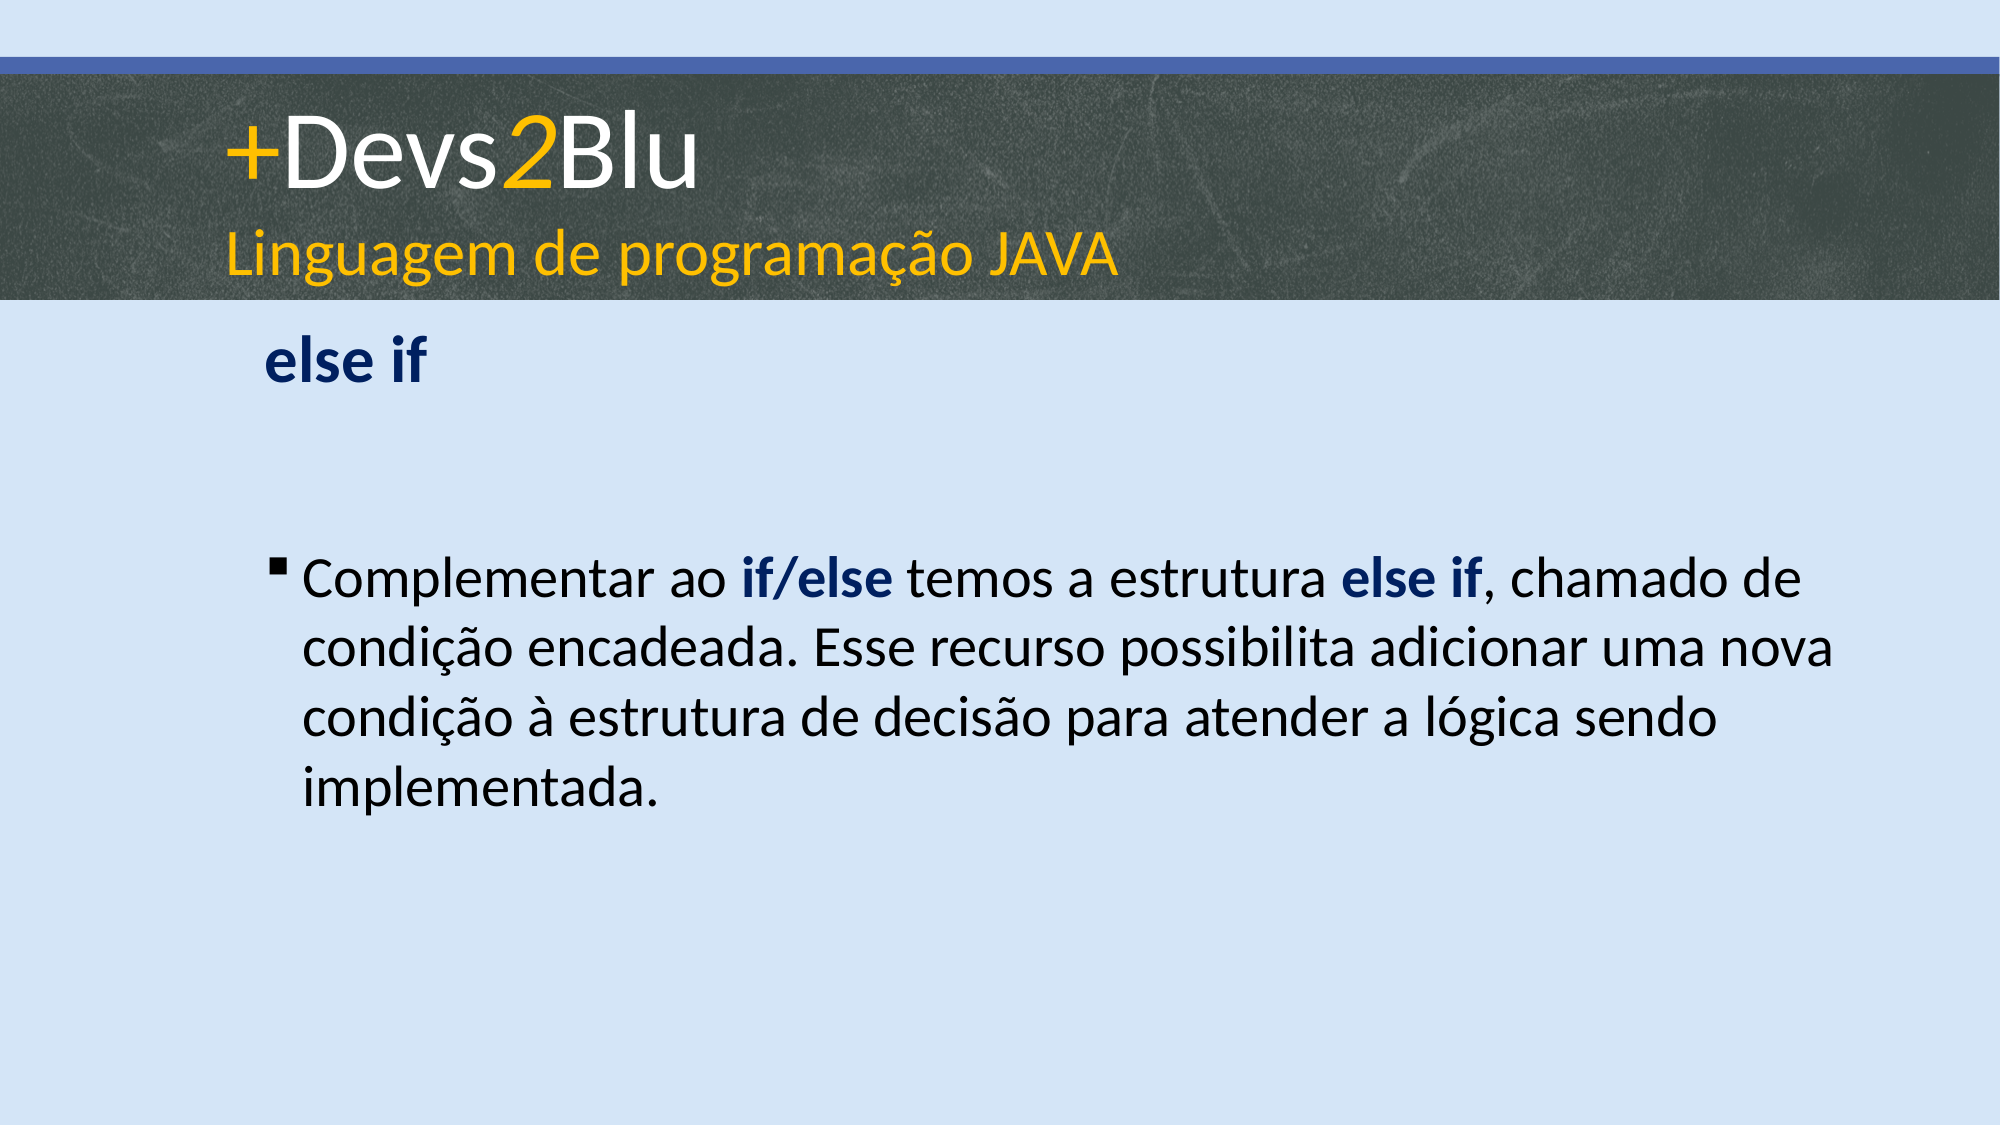

# +Devs2Blu Linguagem de programação JAVA
else if

Complementar ao if/else temos a estrutura else if, chamado de condição encadeada. Esse recurso possibilita adicionar uma nova condição à estrutura de decisão para atender a lógica sendo implementada.